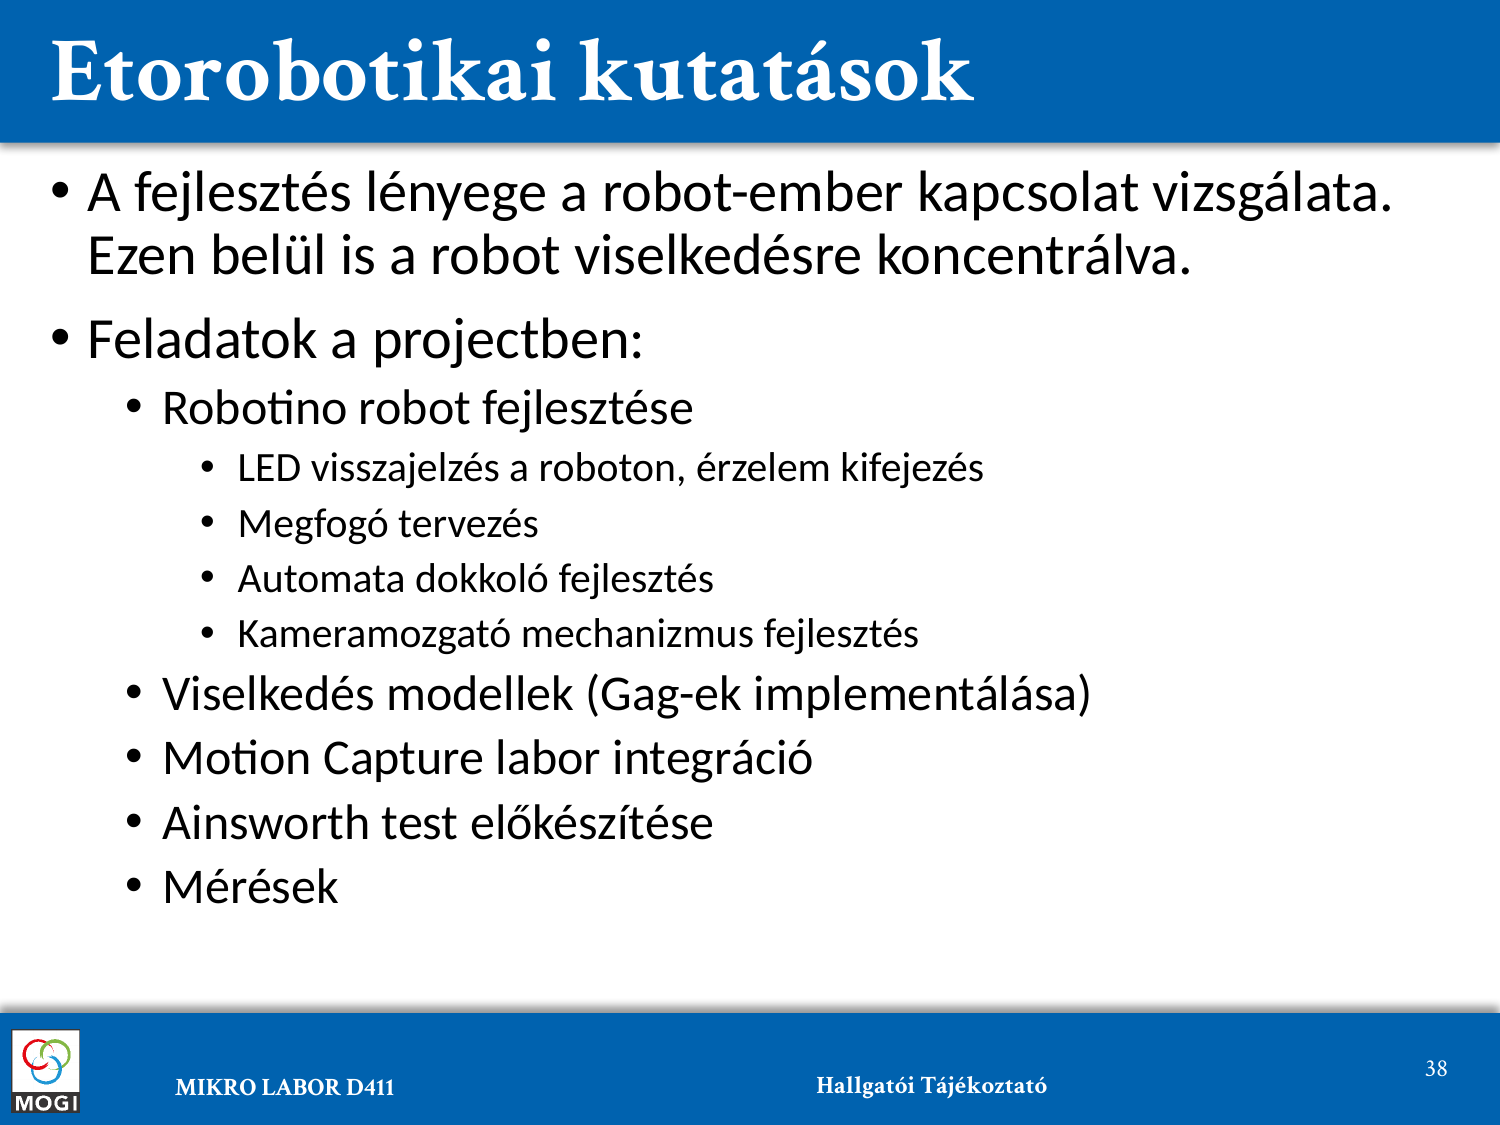

# Etorobotikai kutatások
A fejlesztés lényege a robot-ember kapcsolat vizsgálata. Ezen belül is a robot viselkedésre koncentrálva.
Feladatok a projectben:
Robotino robot fejlesztése
LED visszajelzés a roboton, érzelem kifejezés
Megfogó tervezés
Automata dokkoló fejlesztés
Kameramozgató mechanizmus fejlesztés
Viselkedés modellek (Gag-ek implementálása)
Motion Capture labor integráció
Ainsworth test előkészítése
Mérések
Hallgatói Tájékoztató
38
MIKRO Labor D411